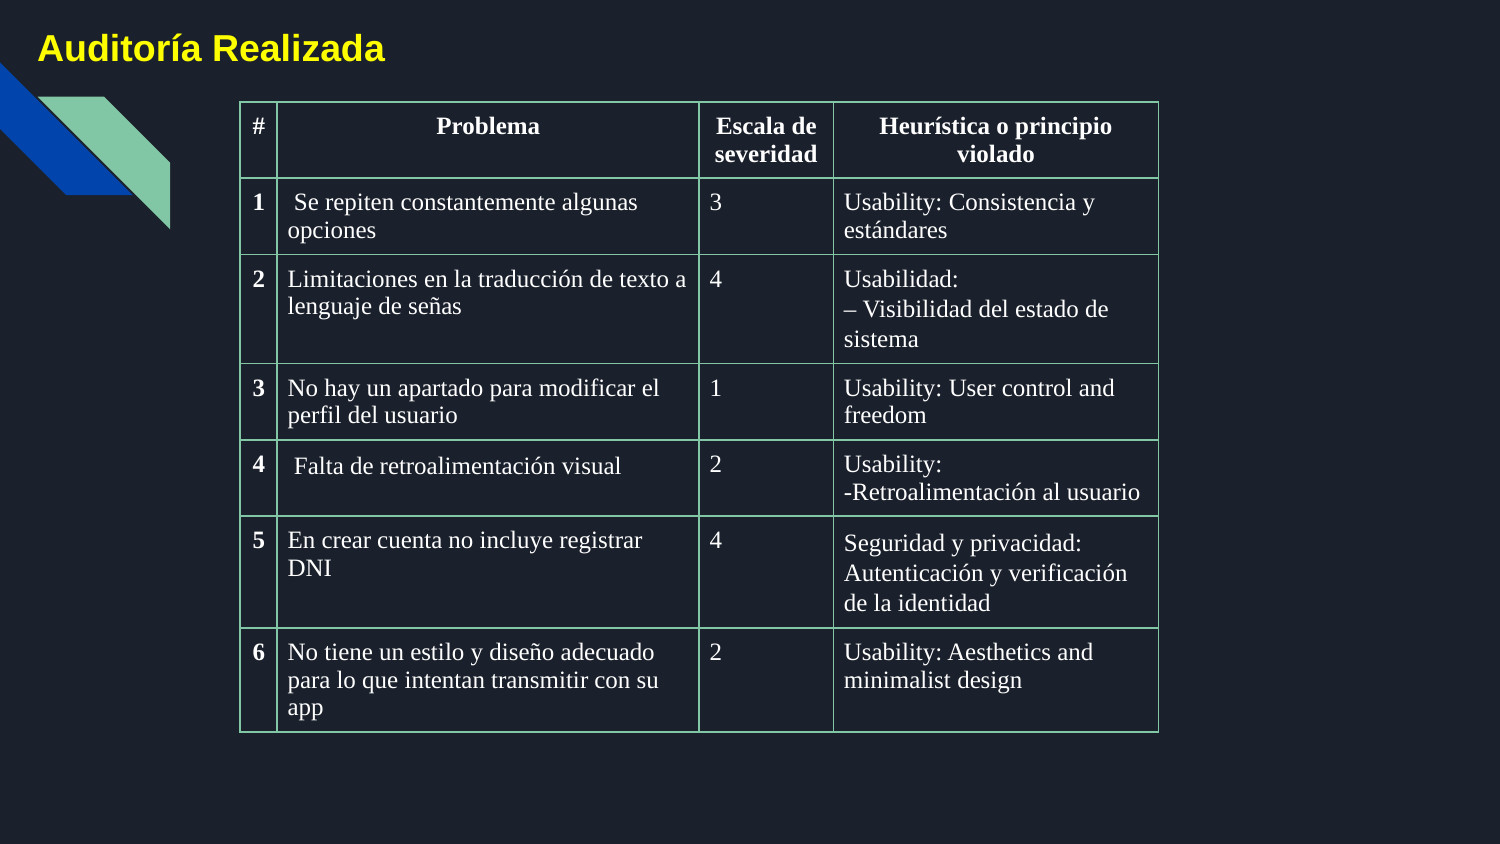

# Auditoría Realizada
| # | Problema | Escala de severidad | Heurística o principio violado |
| --- | --- | --- | --- |
| 1 | Se repiten constantemente algunas opciones | 3 | Usability: Consistencia y estándares |
| 2 | Limitaciones en la traducción de texto a lenguaje de señas | 4 | Usabilidad: – Visibilidad del estado de sistema |
| 3 | No hay un apartado para modificar el perfil del usuario | 1 | Usability: User control and freedom |
| 4 | Falta de retroalimentación visual | 2 | Usability: -Retroalimentación al usuario |
| 5 | En crear cuenta no incluye registrar DNI | 4 | Seguridad y privacidad: Autenticación y verificación de la identidad |
| 6 | No tiene un estilo y diseño adecuado para lo que intentan transmitir con su app | 2 | Usability: Aesthetics and minimalist design |